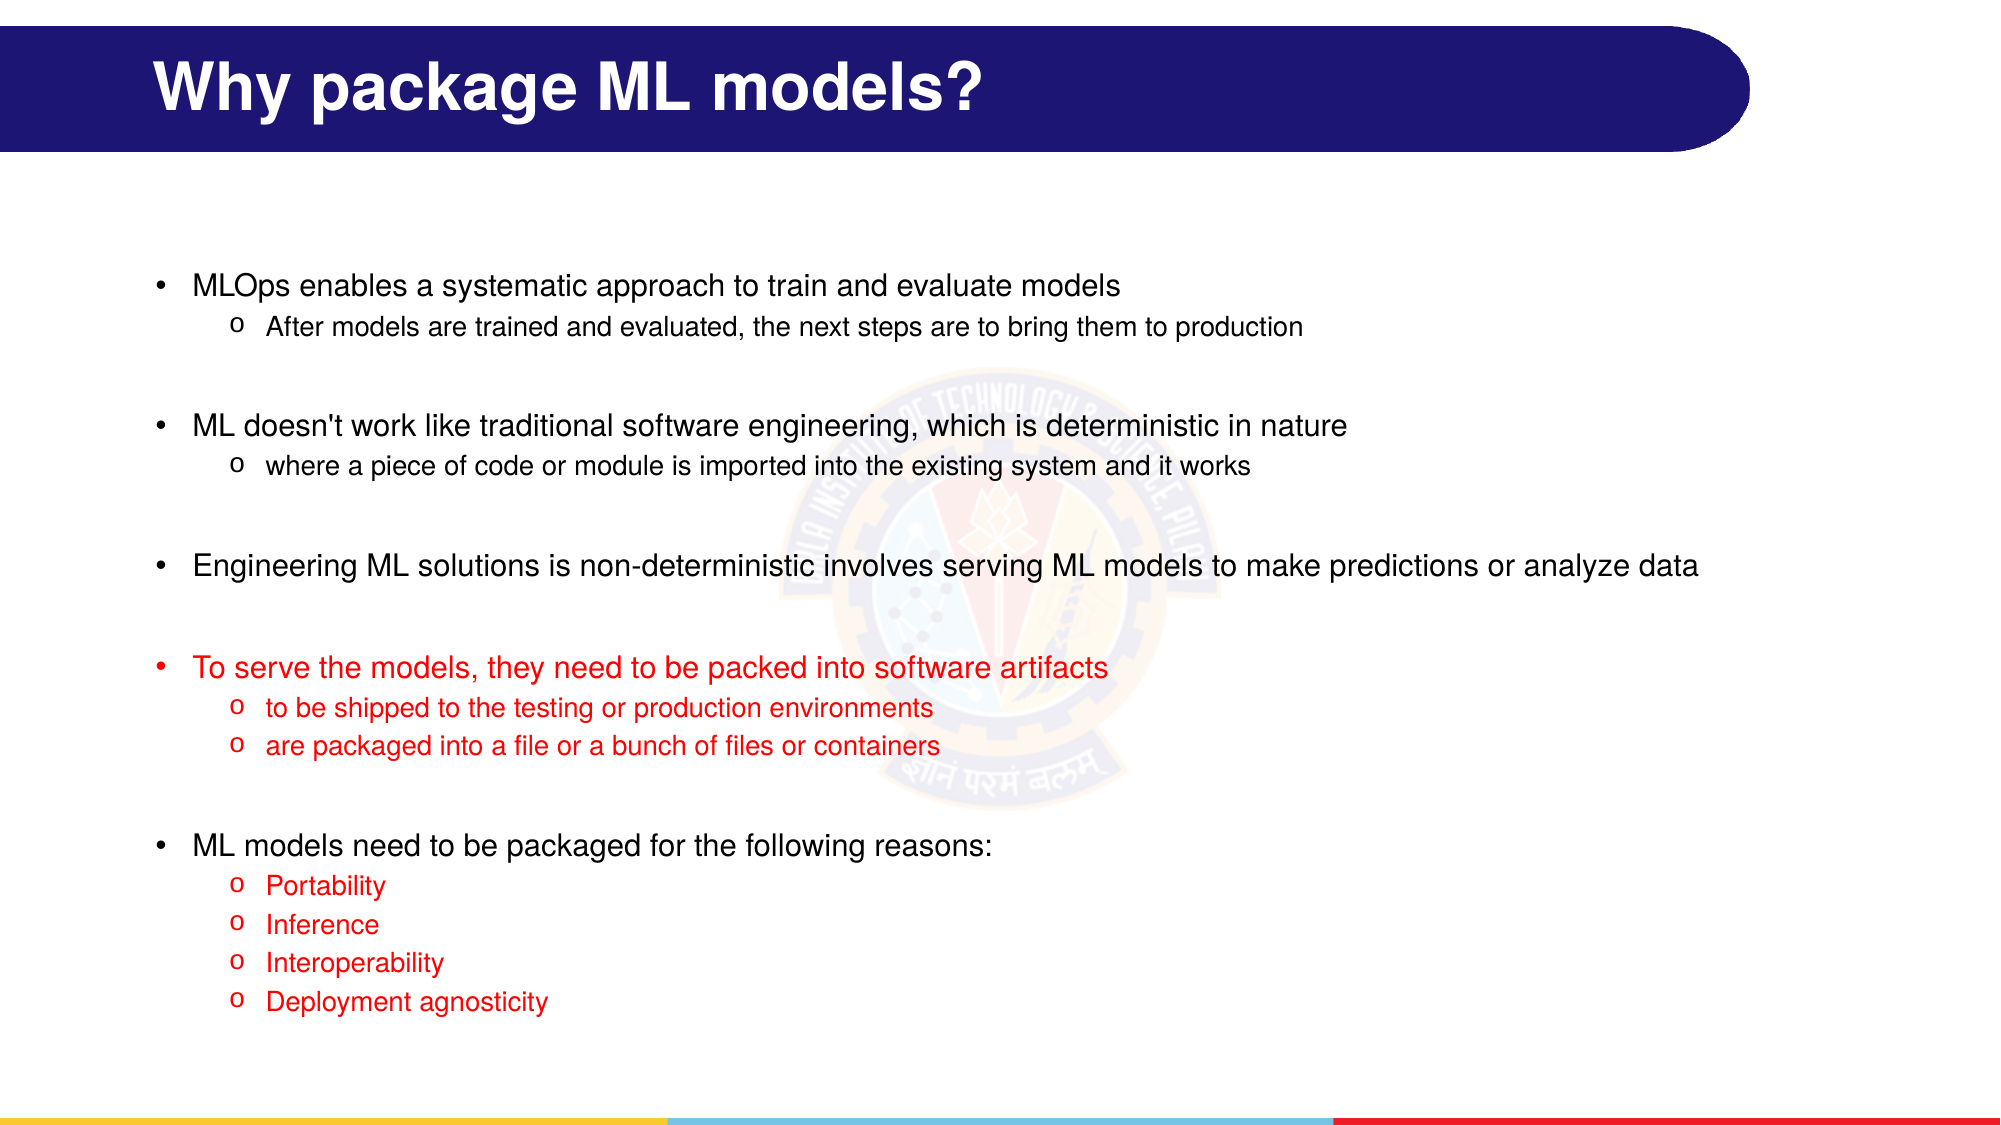

# Why package ML models?

MLOps enables a systematic approach to train and evaluate models
After models are trained and evaluated, the next steps are to bring them to production

ML doesn't work like traditional software engineering, which is deterministic in nature
where a piece of code or module is imported into the existing system and it works

Engineering ML solutions is non-deterministic involves serving ML models to make predictions or analyze data

To serve the models, they need to be packed into software artifacts
to be shipped to the testing or production environments
are packaged into a file or a bunch of files or containers

ML models need to be packaged for the following reasons:
Portability
Inference
Interoperability
Deployment agnosticity